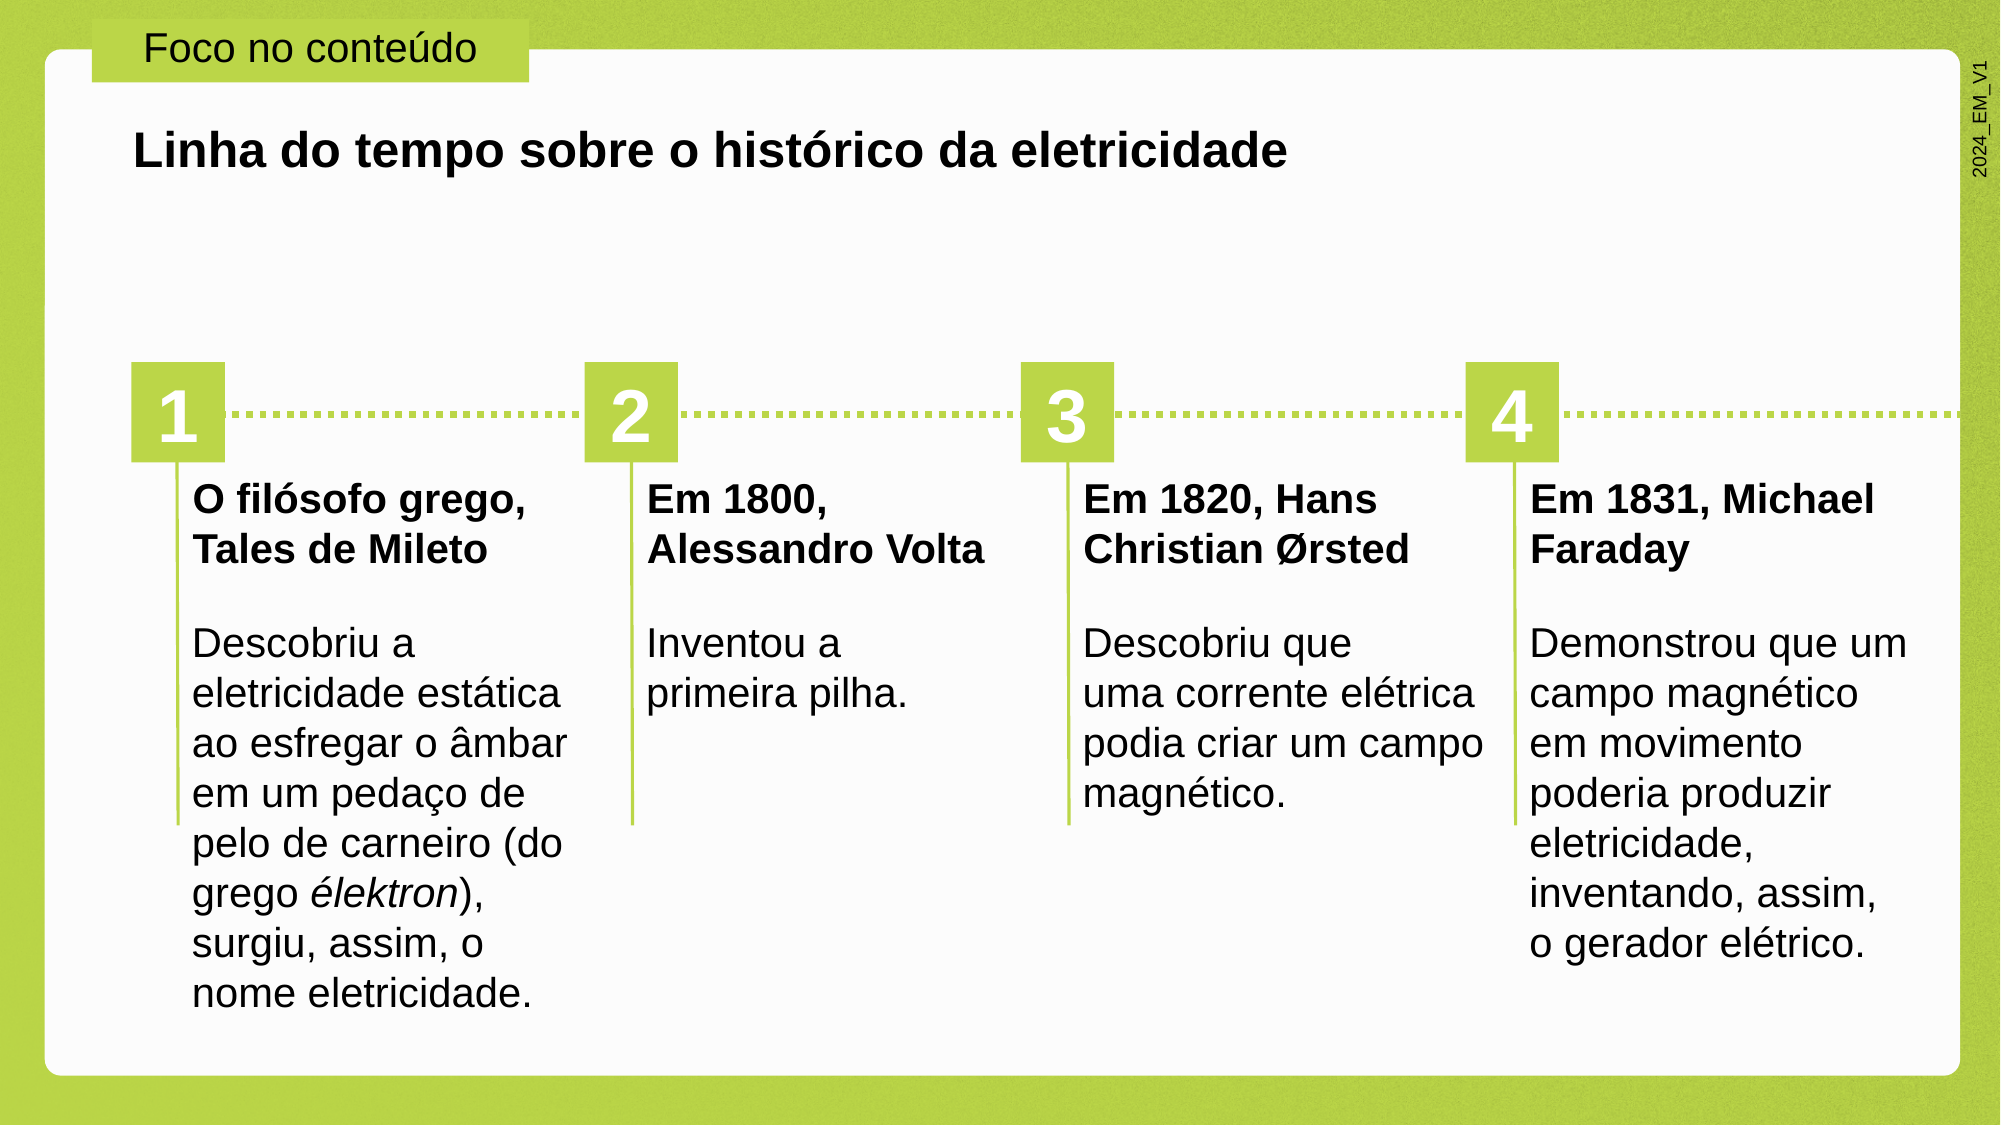

# Linha do tempo sobre o histórico da eletricidade
O filósofo grego, Tales de Mileto
Em 1800, Alessandro Volta
Em 1820, Hans Christian Ørsted
Em 1831, Michael Faraday
Descobriu a eletricidade estática ao esfregar o âmbar em um pedaço de pelo de carneiro (do grego élektron), surgiu, assim, o nome eletricidade.

Inventou a primeira pilha.
Descobriu que uma corrente elétrica podia criar um campo magnético.
Demonstrou que um campo magnético em movimento poderia produzir 
eletricidade, inventando, assim,
o gerador elétrico.